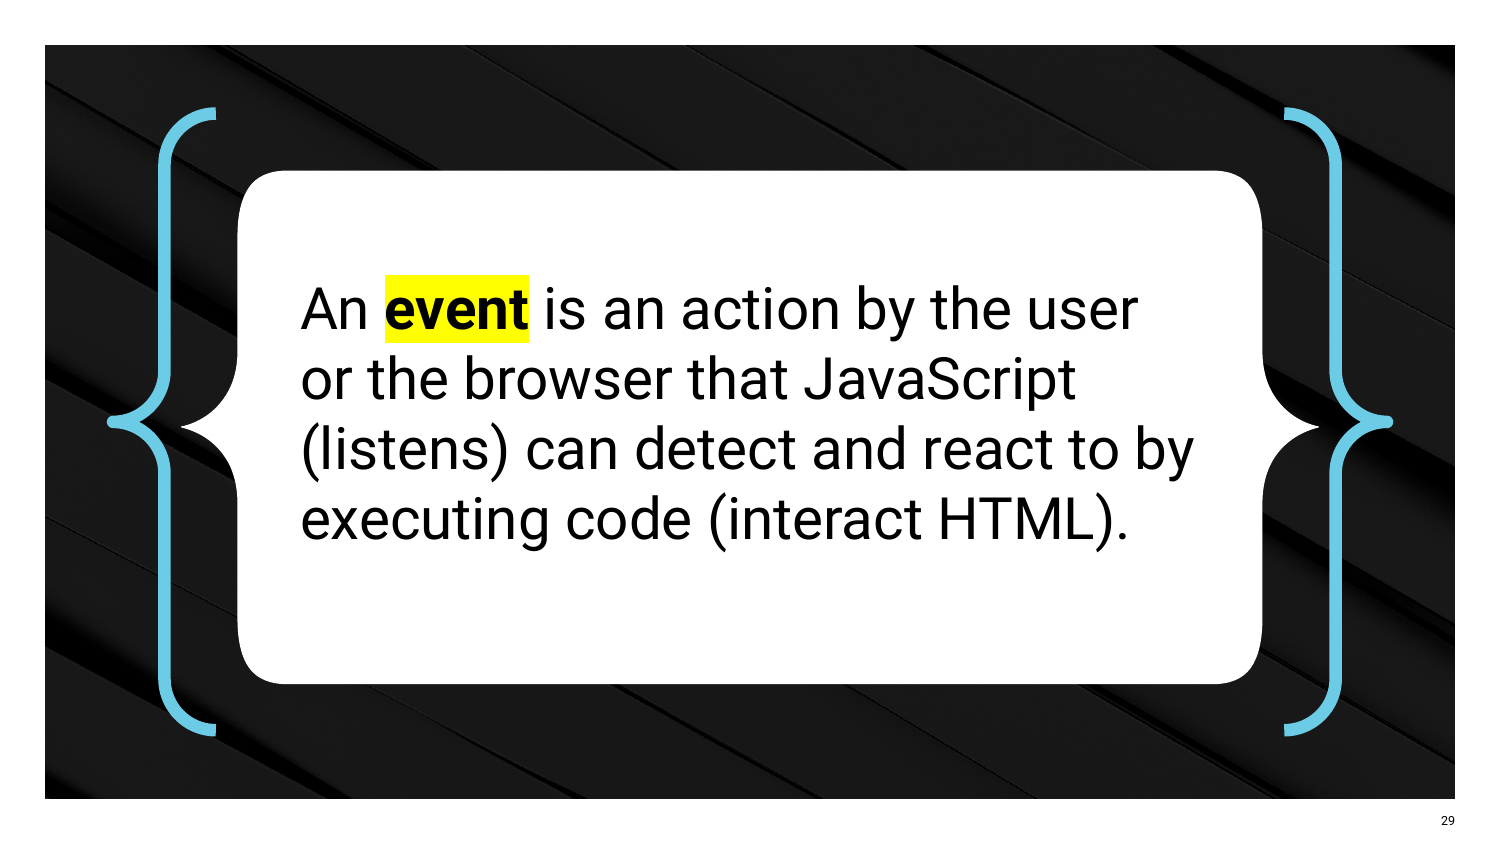

An event is an action by the user or the browser that JavaScript (listens) can detect and react to by executing code (interact HTML).